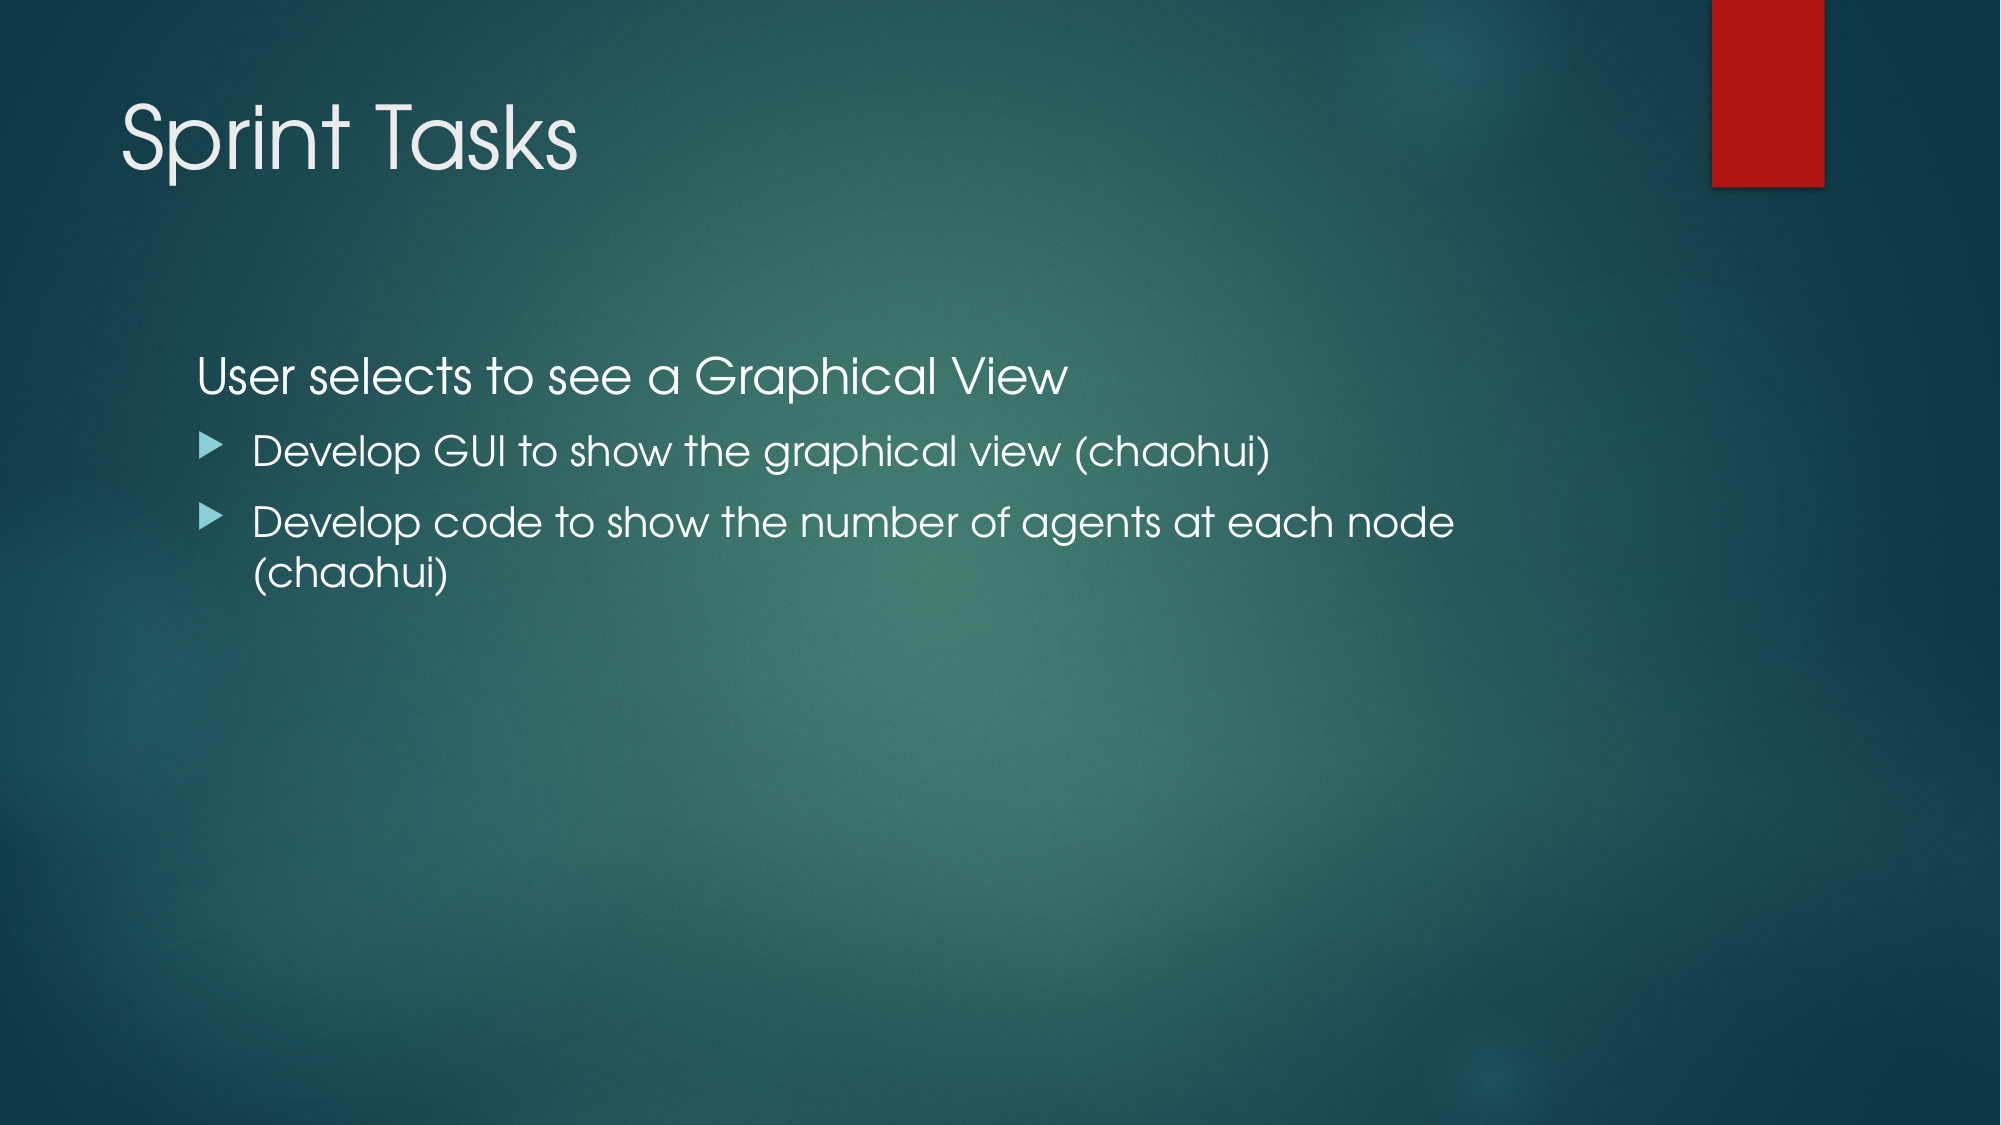

# Sprint Tasks
User selects to see a Graphical View
Develop GUI to show the graphical view (chaohui)
Develop code to show the number of agents at each node (chaohui)